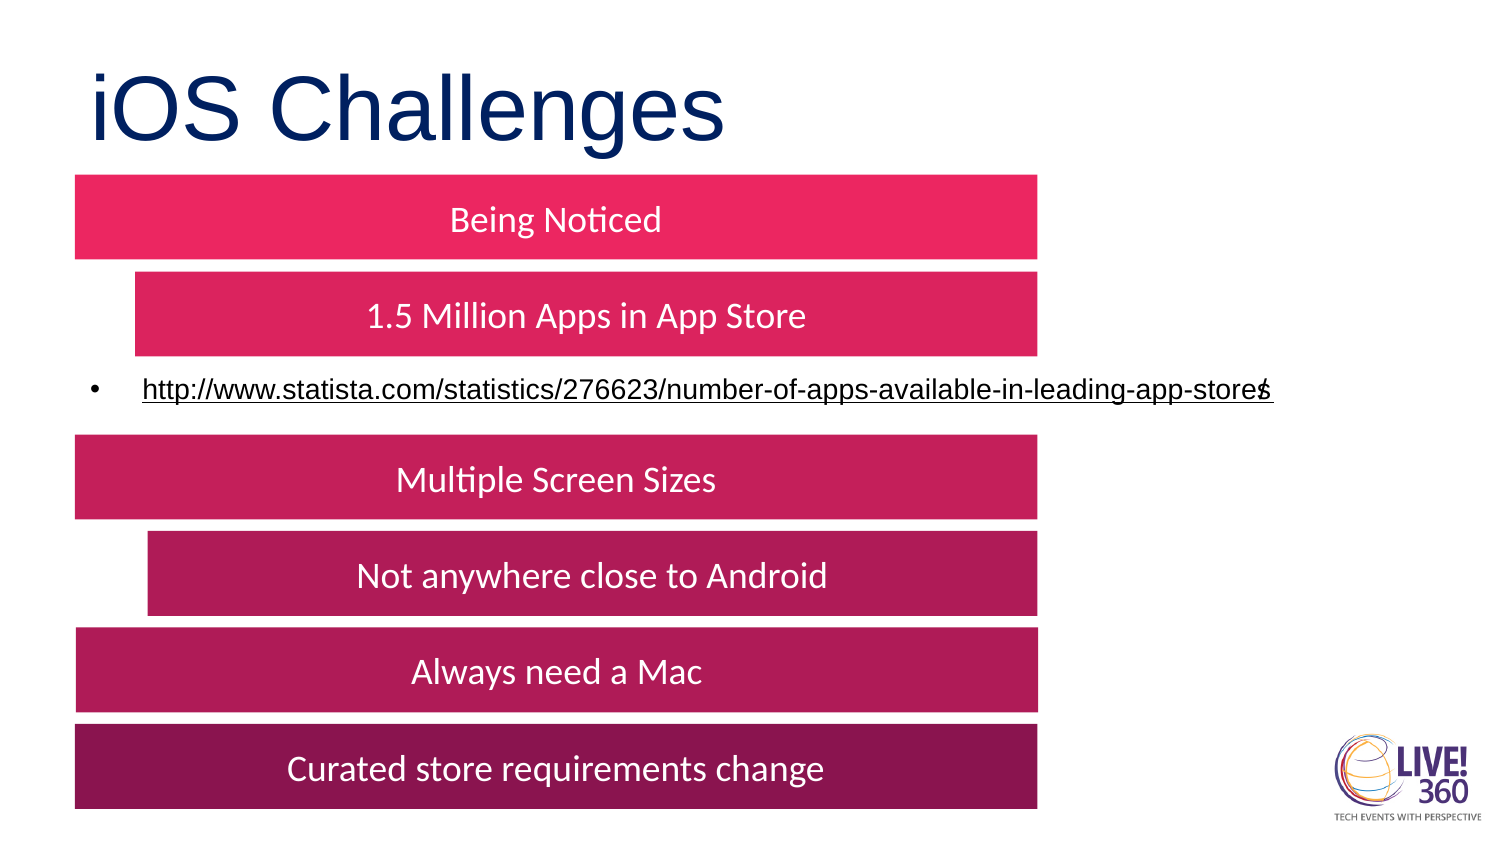

# iOS Challenges
Being Noticed
1.5 Million Apps in App Store
http://www.statista.com/statistics/276623/number-of-apps-available-in-leading-app-stores/
Multiple Screen Sizes
Not anywhere close to Android
Always need a Mac
Curated store requirements change